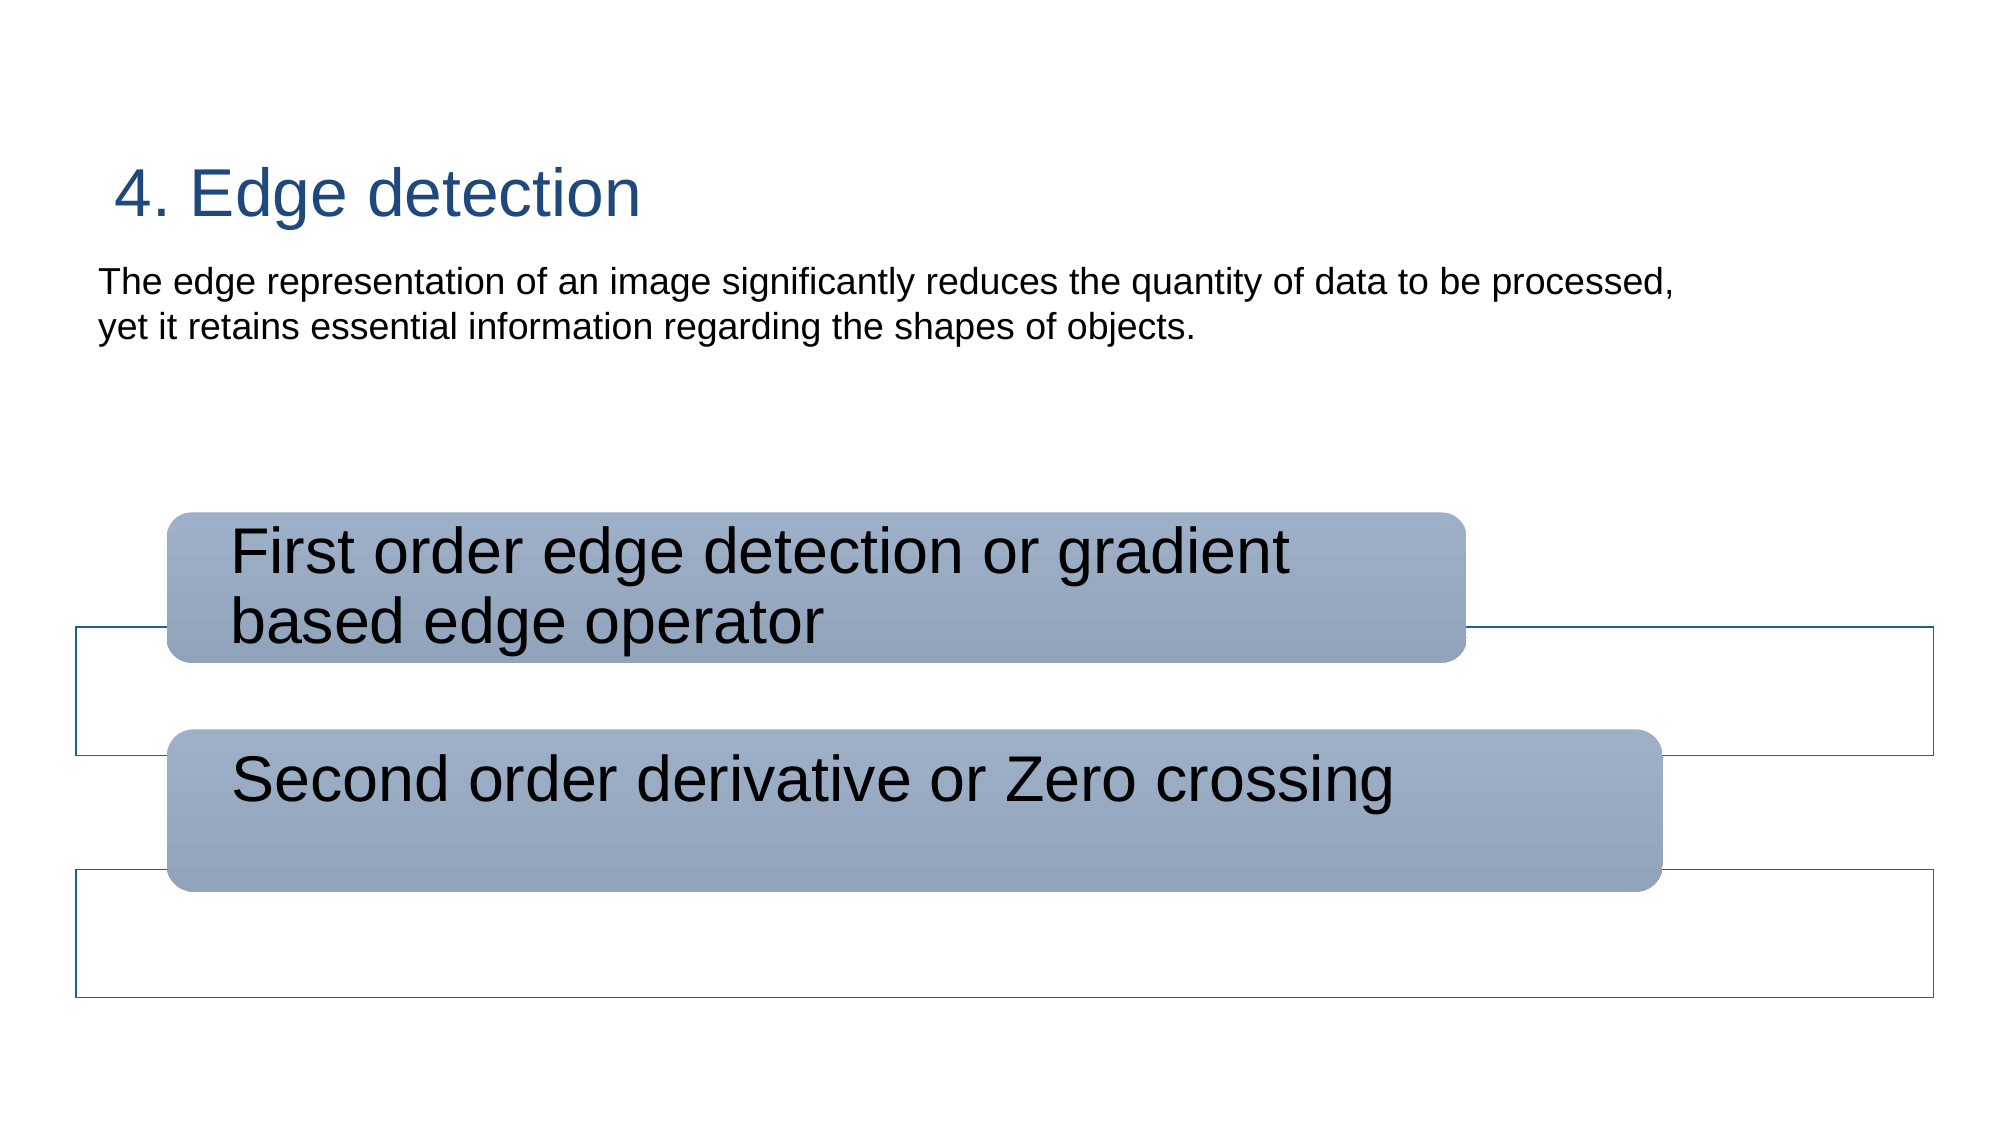

# 4. Edge detection
The edge representation of an image significantly reduces the quantity of data to be processed, yet it retains essential information regarding the shapes of objects.
First order edge detection or gradient based edge operator
Second order derivative or Zero crossing